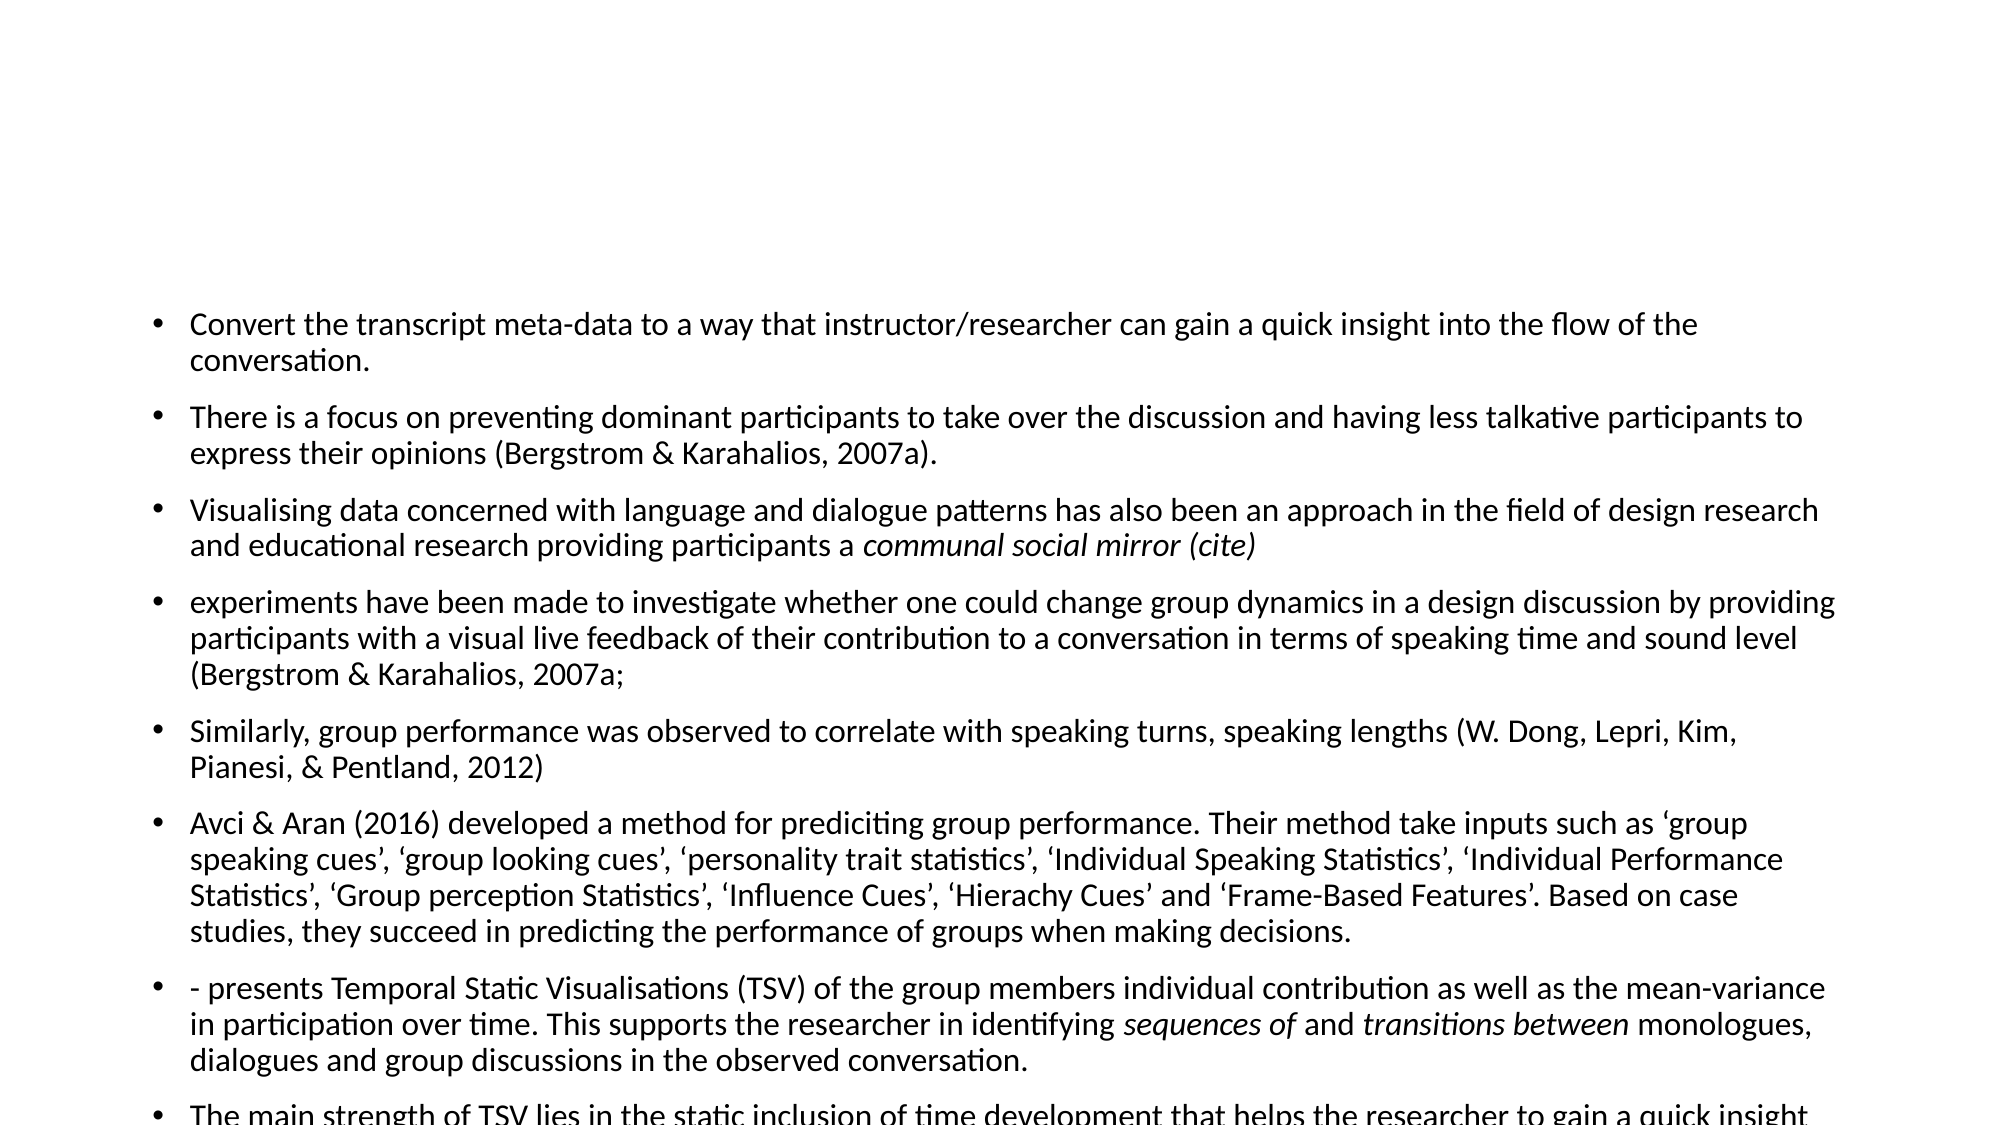

#
Convert the transcript meta-data to a way that instructor/researcher can gain a quick insight into the flow of the conversation.
There is a focus on preventing dominant participants to take over the discussion and having less talkative participants to express their opinions (Bergstrom & Karahalios, 2007a).
Visualising data concerned with language and dialogue patterns has also been an approach in the field of design research and educational research providing participants a communal social mirror (cite)
experiments have been made to investigate whether one could change group dynamics in a design discussion by providing participants with a visual live feedback of their contribution to a conversation in terms of speaking time and sound level (Bergstrom & Karahalios, 2007a;
Similarly, group performance was observed to correlate with speaking turns, speaking lengths (W. Dong, Lepri, Kim, Pianesi, & Pentland, 2012)
Avci & Aran (2016) developed a method for prediciting group performance. Their method take inputs such as ‘group speaking cues’, ‘group looking cues’, ‘personality trait statistics’, ‘Individual Speaking Statistics’, ‘Individual Performance Statistics’, ‘Group perception Statistics’, ‘Influence Cues’, ‘Hierachy Cues’ and ‘Frame-Based Features’. Based on case studies, they succeed in predicting the performance of groups when making decisions.
- presents Temporal Static Visualisations (TSV) of the group members individual contribution as well as the mean-variance in participation over time. This supports the researcher in identifying sequences of and transitions between monologues, dialogues and group discussions in the observed conversation.
The main strength of TSV lies in the static inclusion of time development that helps the researcher to gain a quick insight into the flow of the observed conversation.